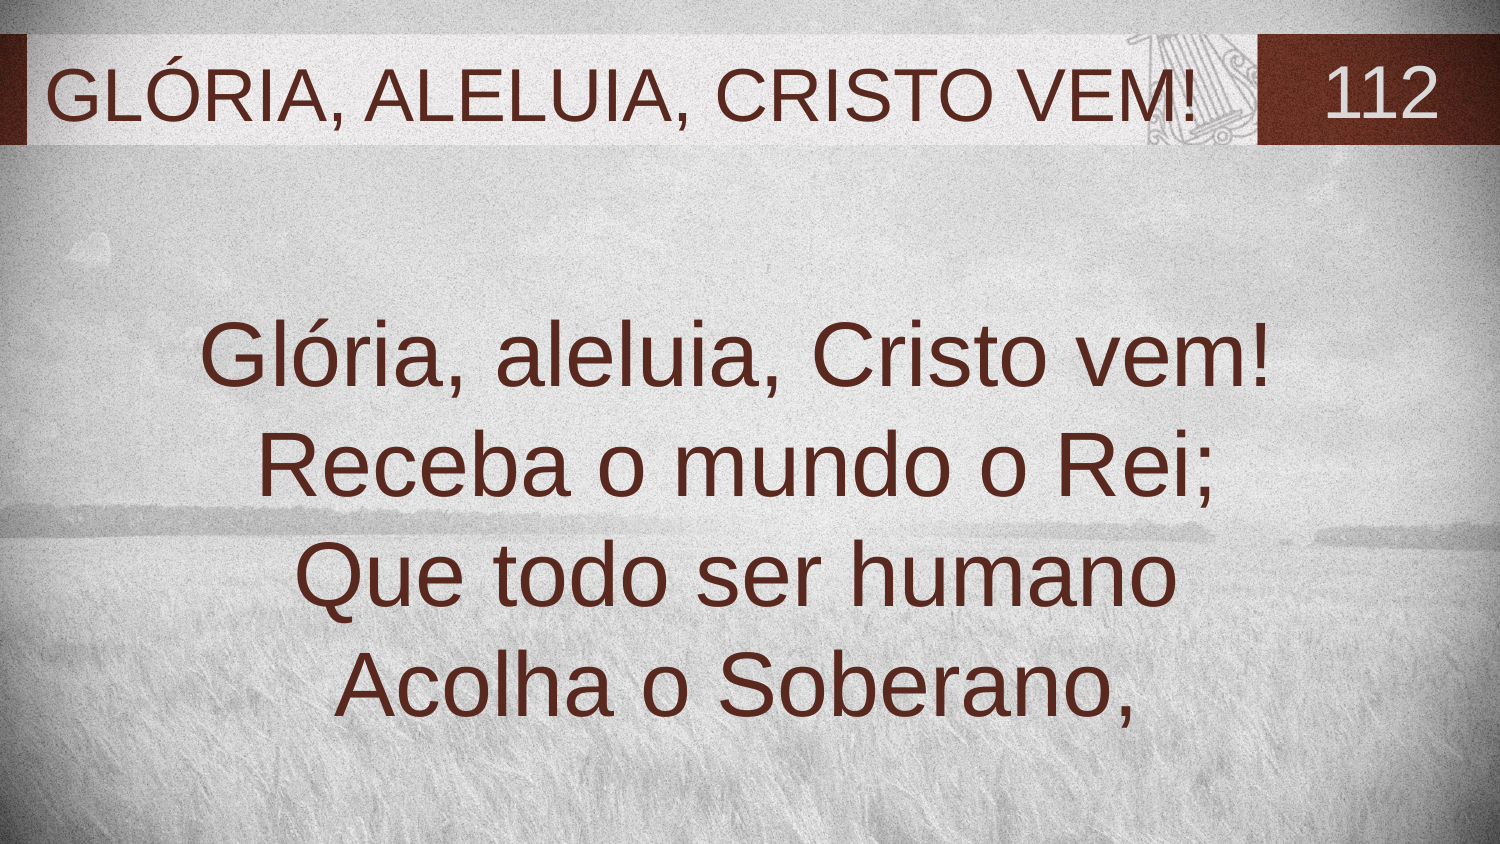

# GLÓRIA, ALELUIA, CRISTO VEM!
112
Glória, aleluia, Cristo vem!
Receba o mundo o Rei;
Que todo ser humano
Acolha o Soberano,